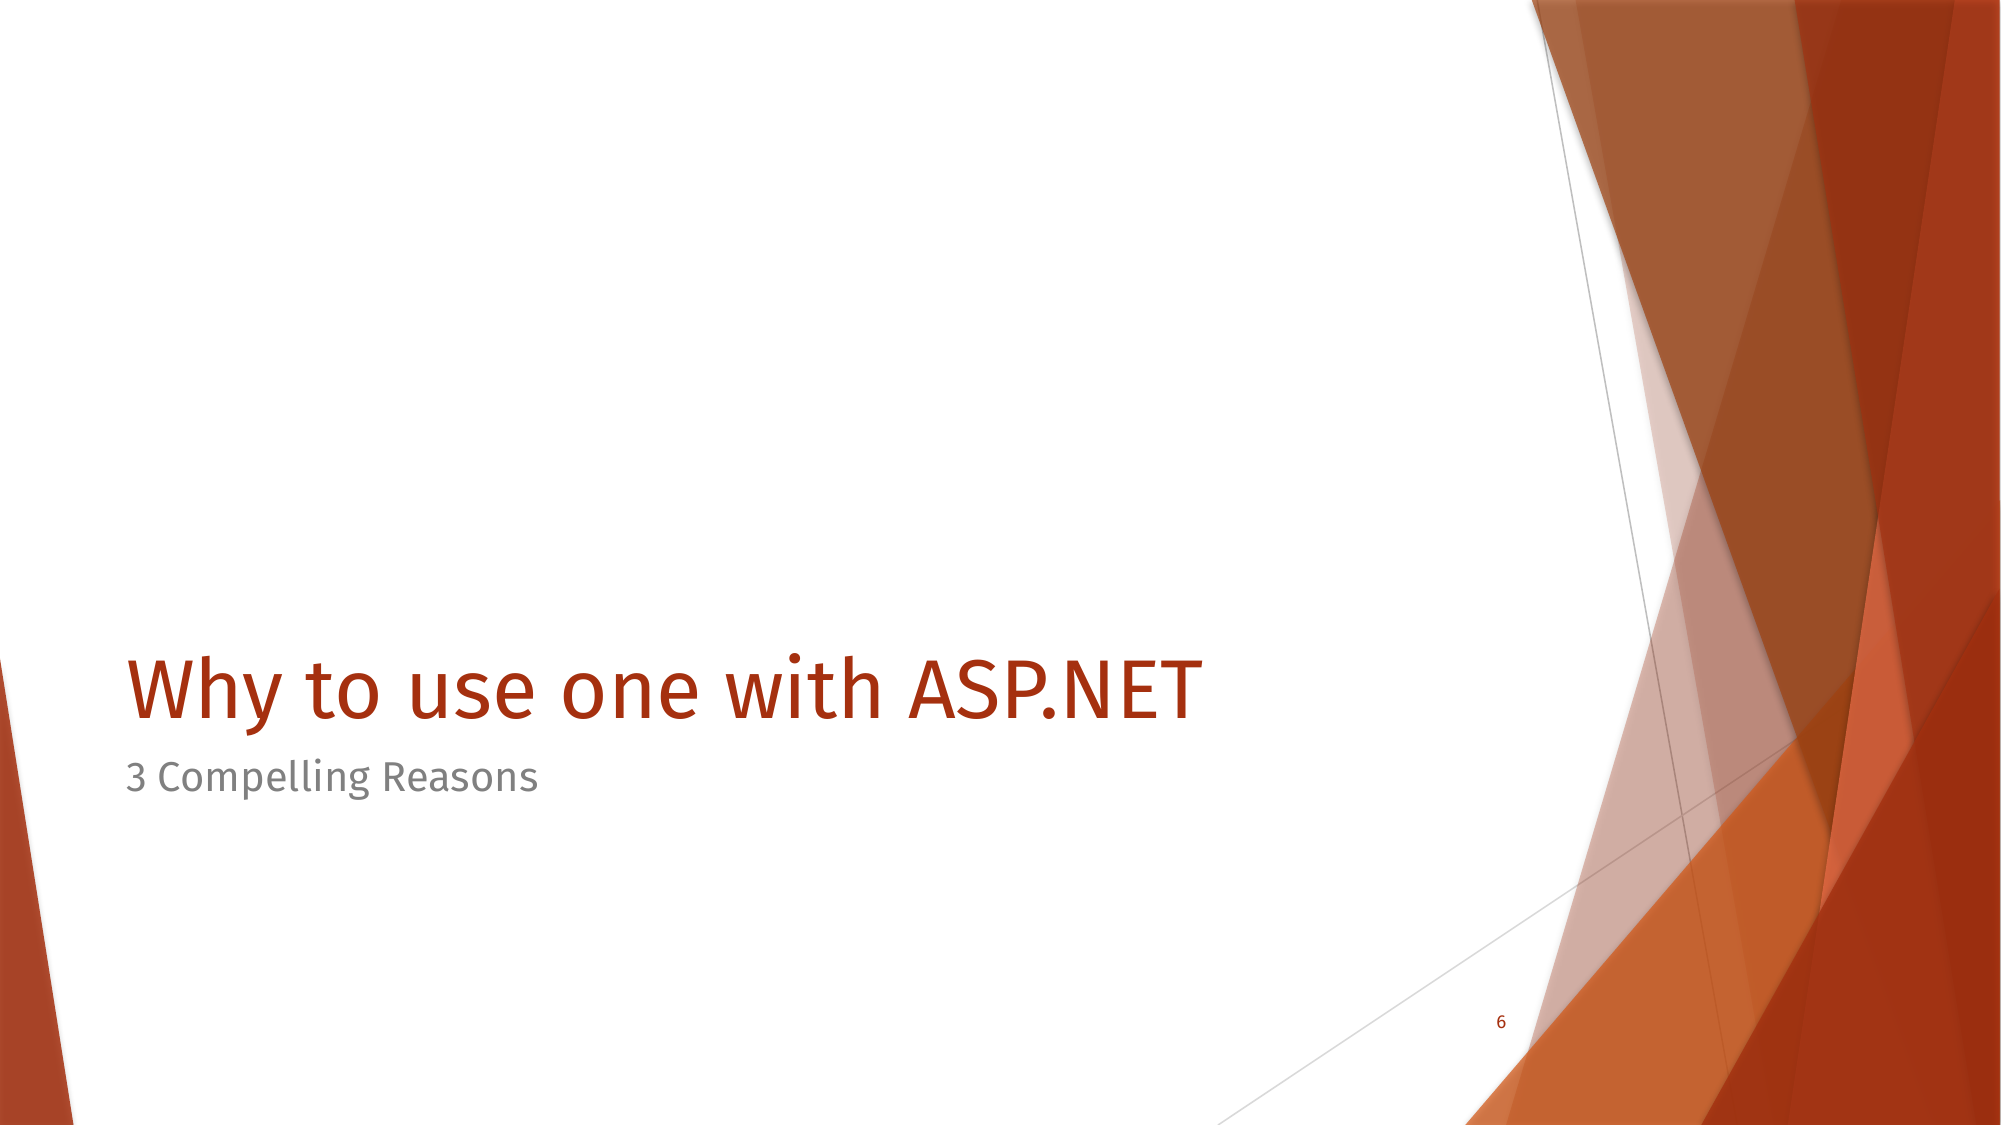

# Why to use one with ASP.NET
3 Compelling Reasons
6